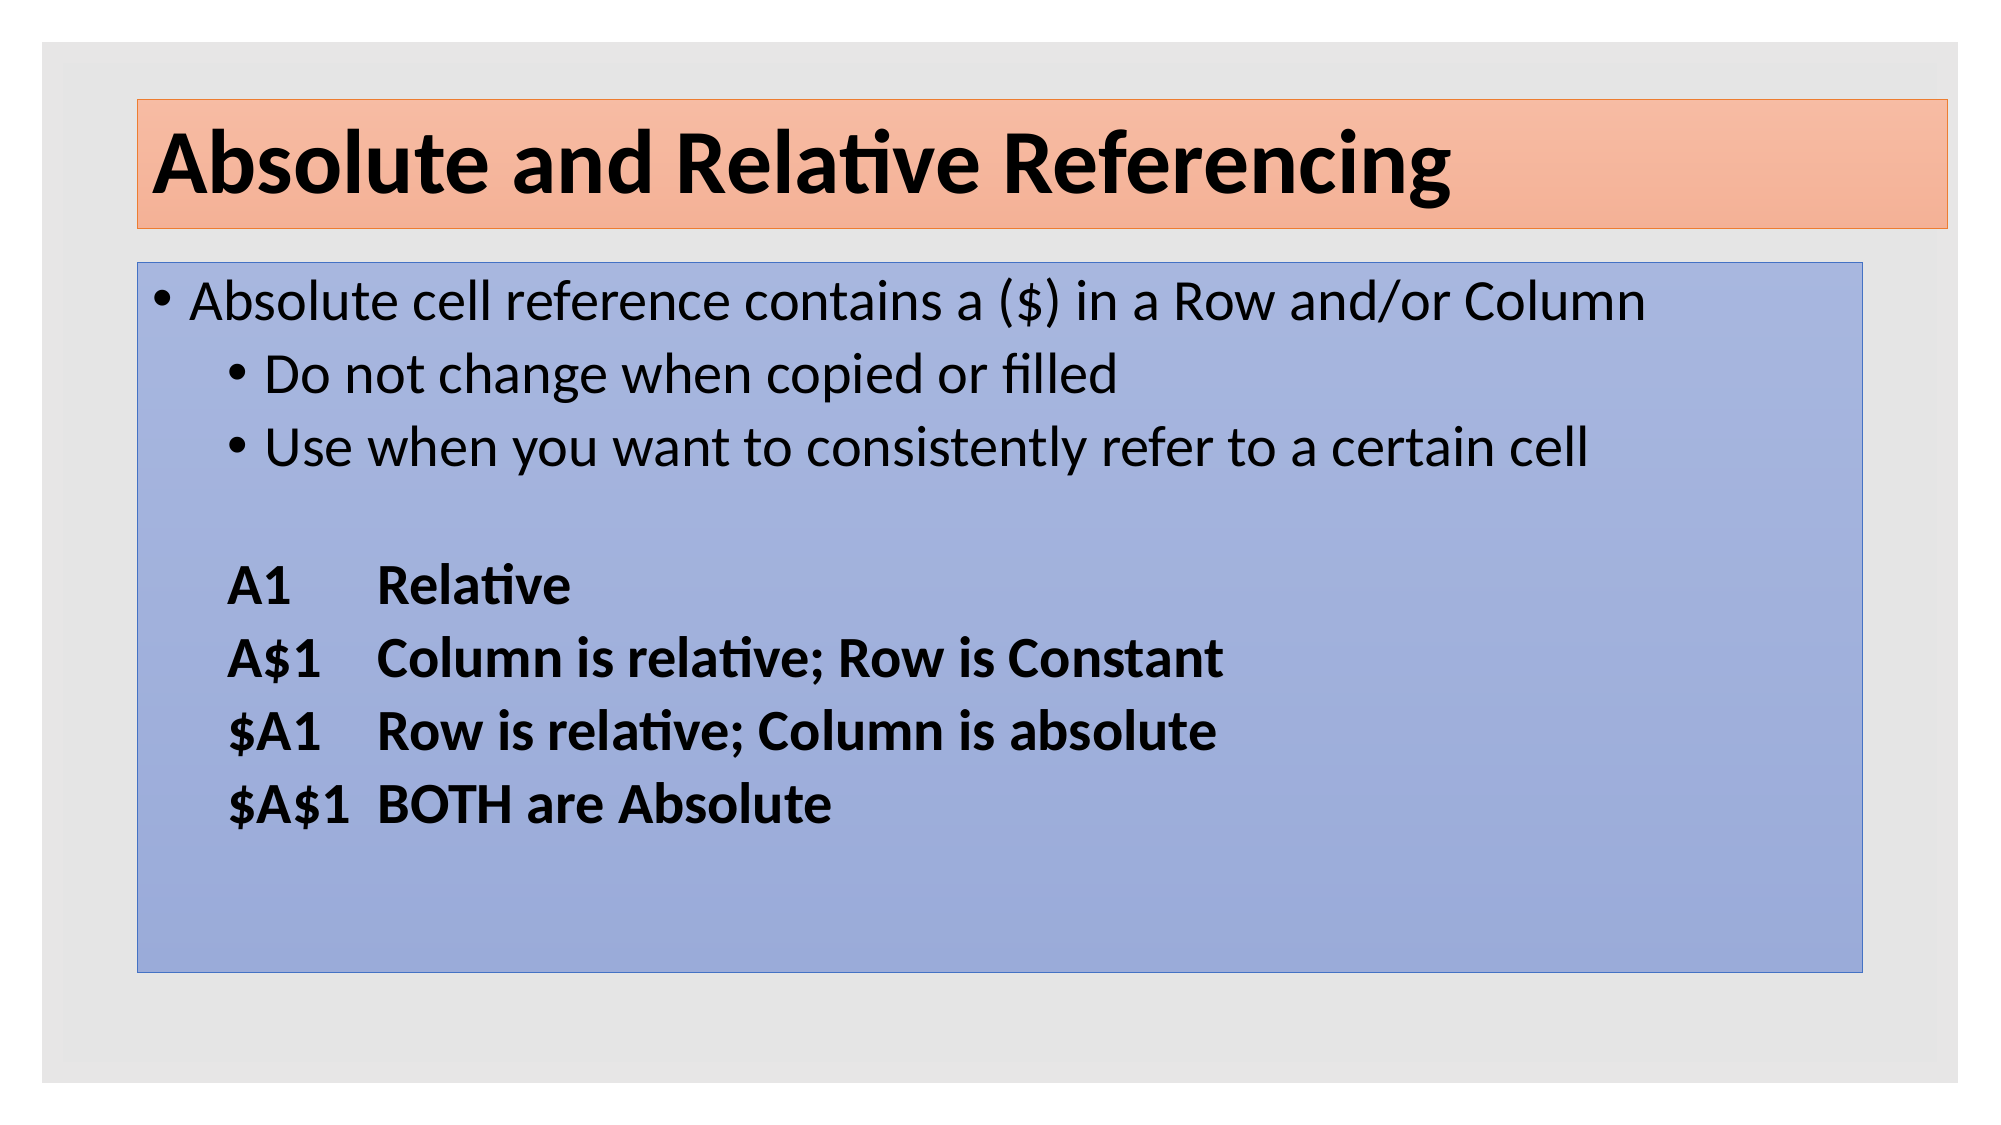

# Absolute and Relative Referencing
Absolute cell reference contains a ($) in a Row and/or Column
Do not change when copied or filled
Use when you want to consistently refer to a certain cell

A1 	Relative
A$1	Column is relative; Row is Constant
$A1	Row is relative; Column is absolute
$A$1	BOTH are Absolute